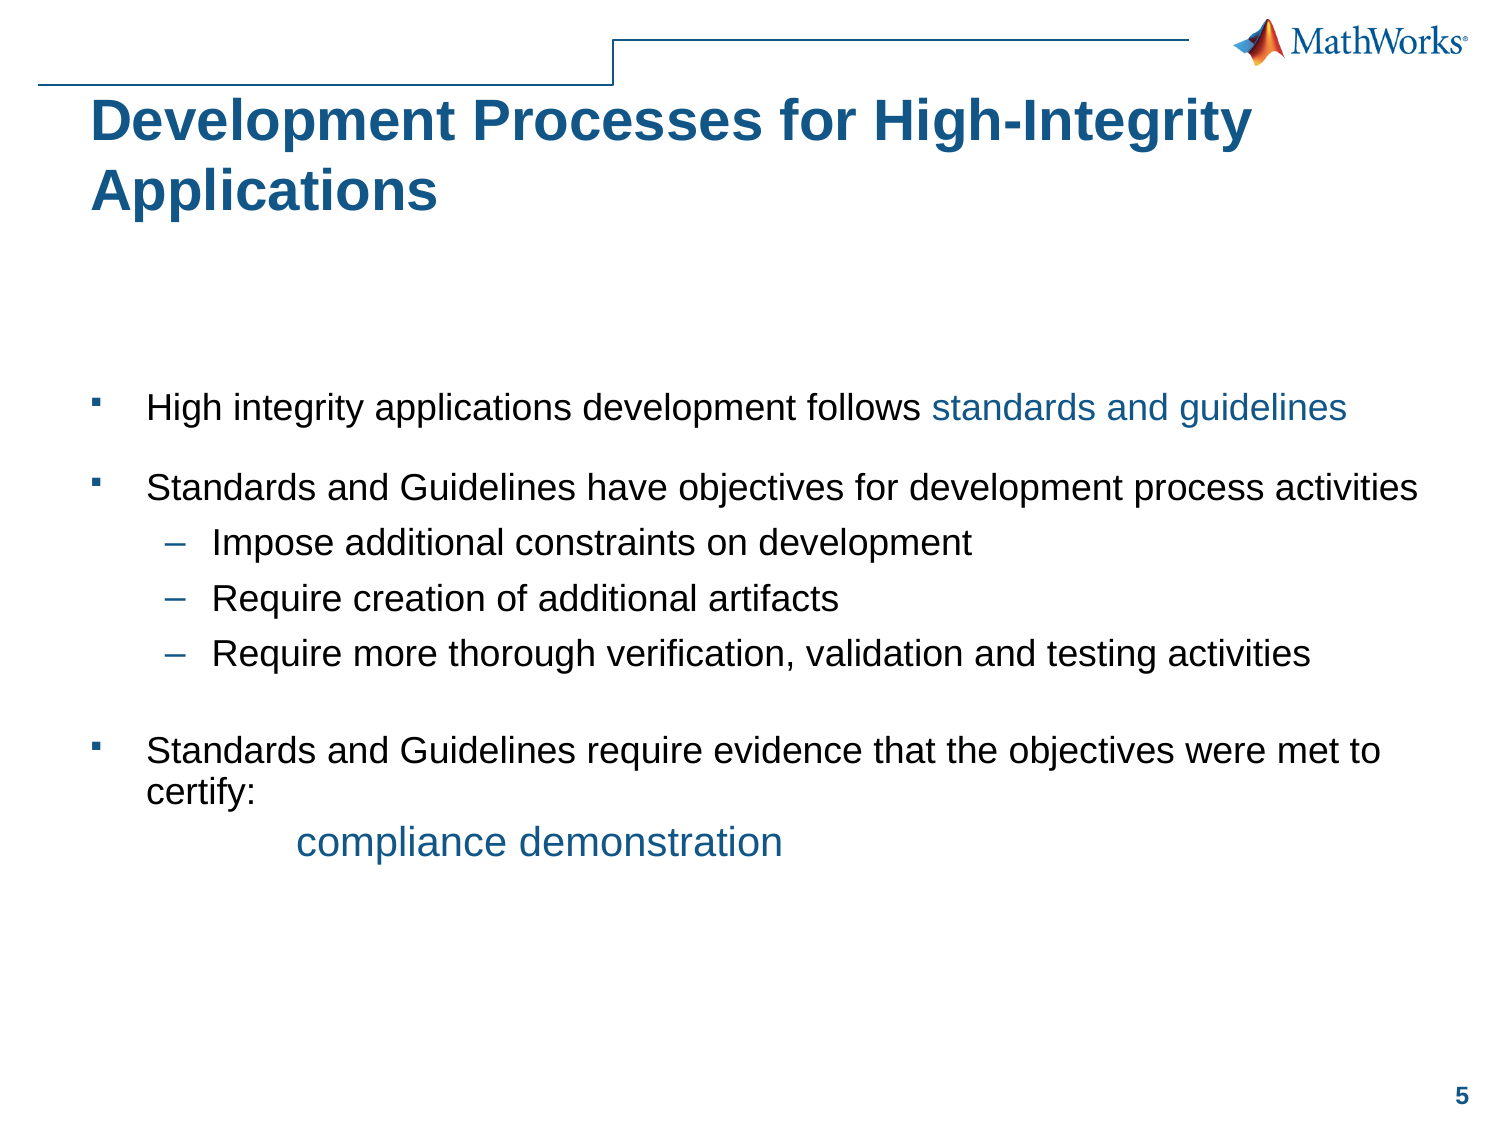

# Development Processes for High-Integrity Applications
High integrity applications development follows standards and guidelines

Standards and Guidelines have objectives for development process activities
Impose additional constraints on development
Require creation of additional artifacts
Require more thorough verification, validation and testing activities

Standards and Guidelines require evidence that the objectives were met to certify:
		compliance demonstration